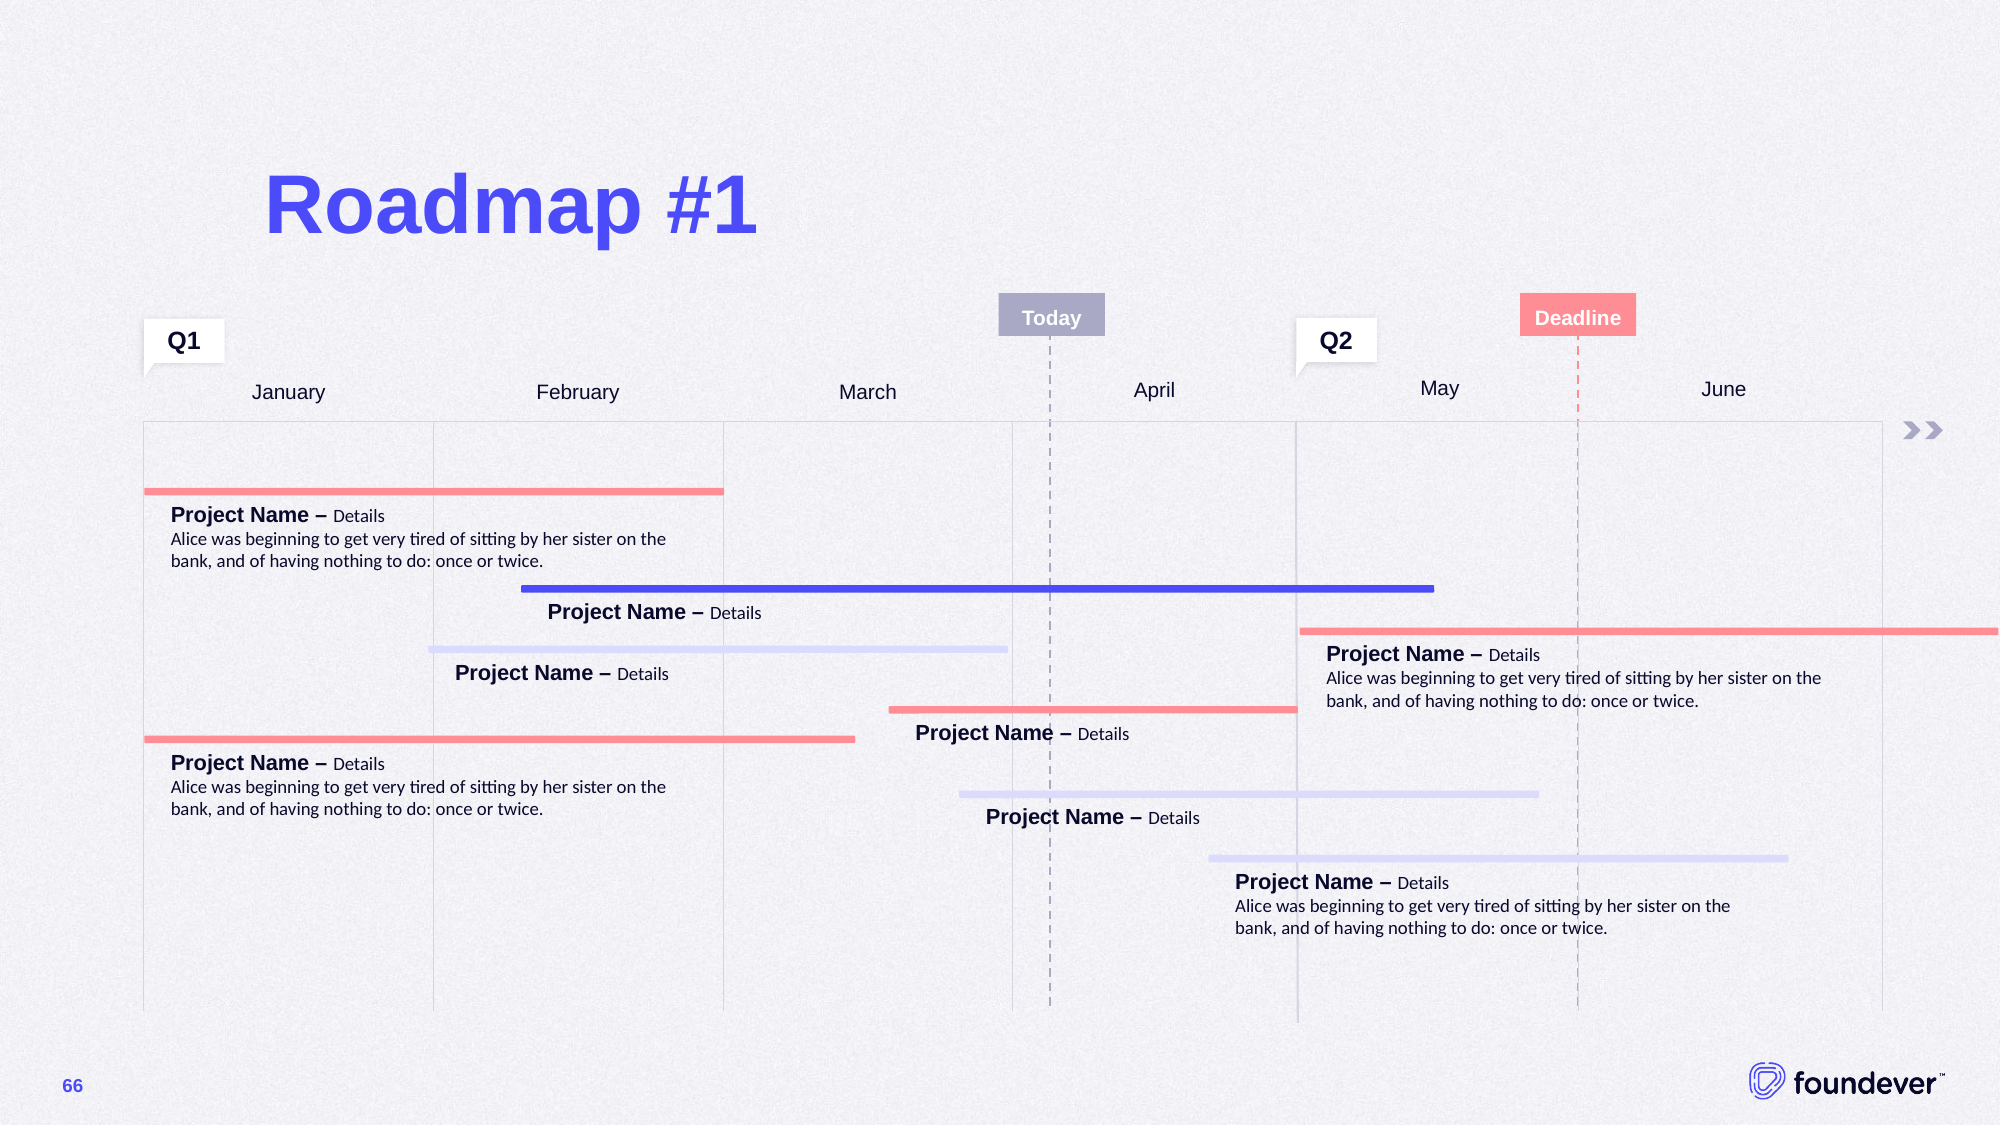

# Roadmap #1
Today
Deadline
Q2
Q1
May
June
April
January
March
February

Project Name – Details
Alice was beginning to get very tired of sitting by her sister on the bank, and of having nothing to do: once or twice.

Project Name – Details

Project Name – Details
Alice was beginning to get very tired of sitting by her sister on the bank, and of having nothing to do: once or twice.

Project Name – Details

Project Name – Details

Project Name – Details
Alice was beginning to get very tired of sitting by her sister on the bank, and of having nothing to do: once or twice.

Project Name – Details

Project Name – Details
Alice was beginning to get very tired of sitting by her sister on the bank, and of having nothing to do: once or twice.